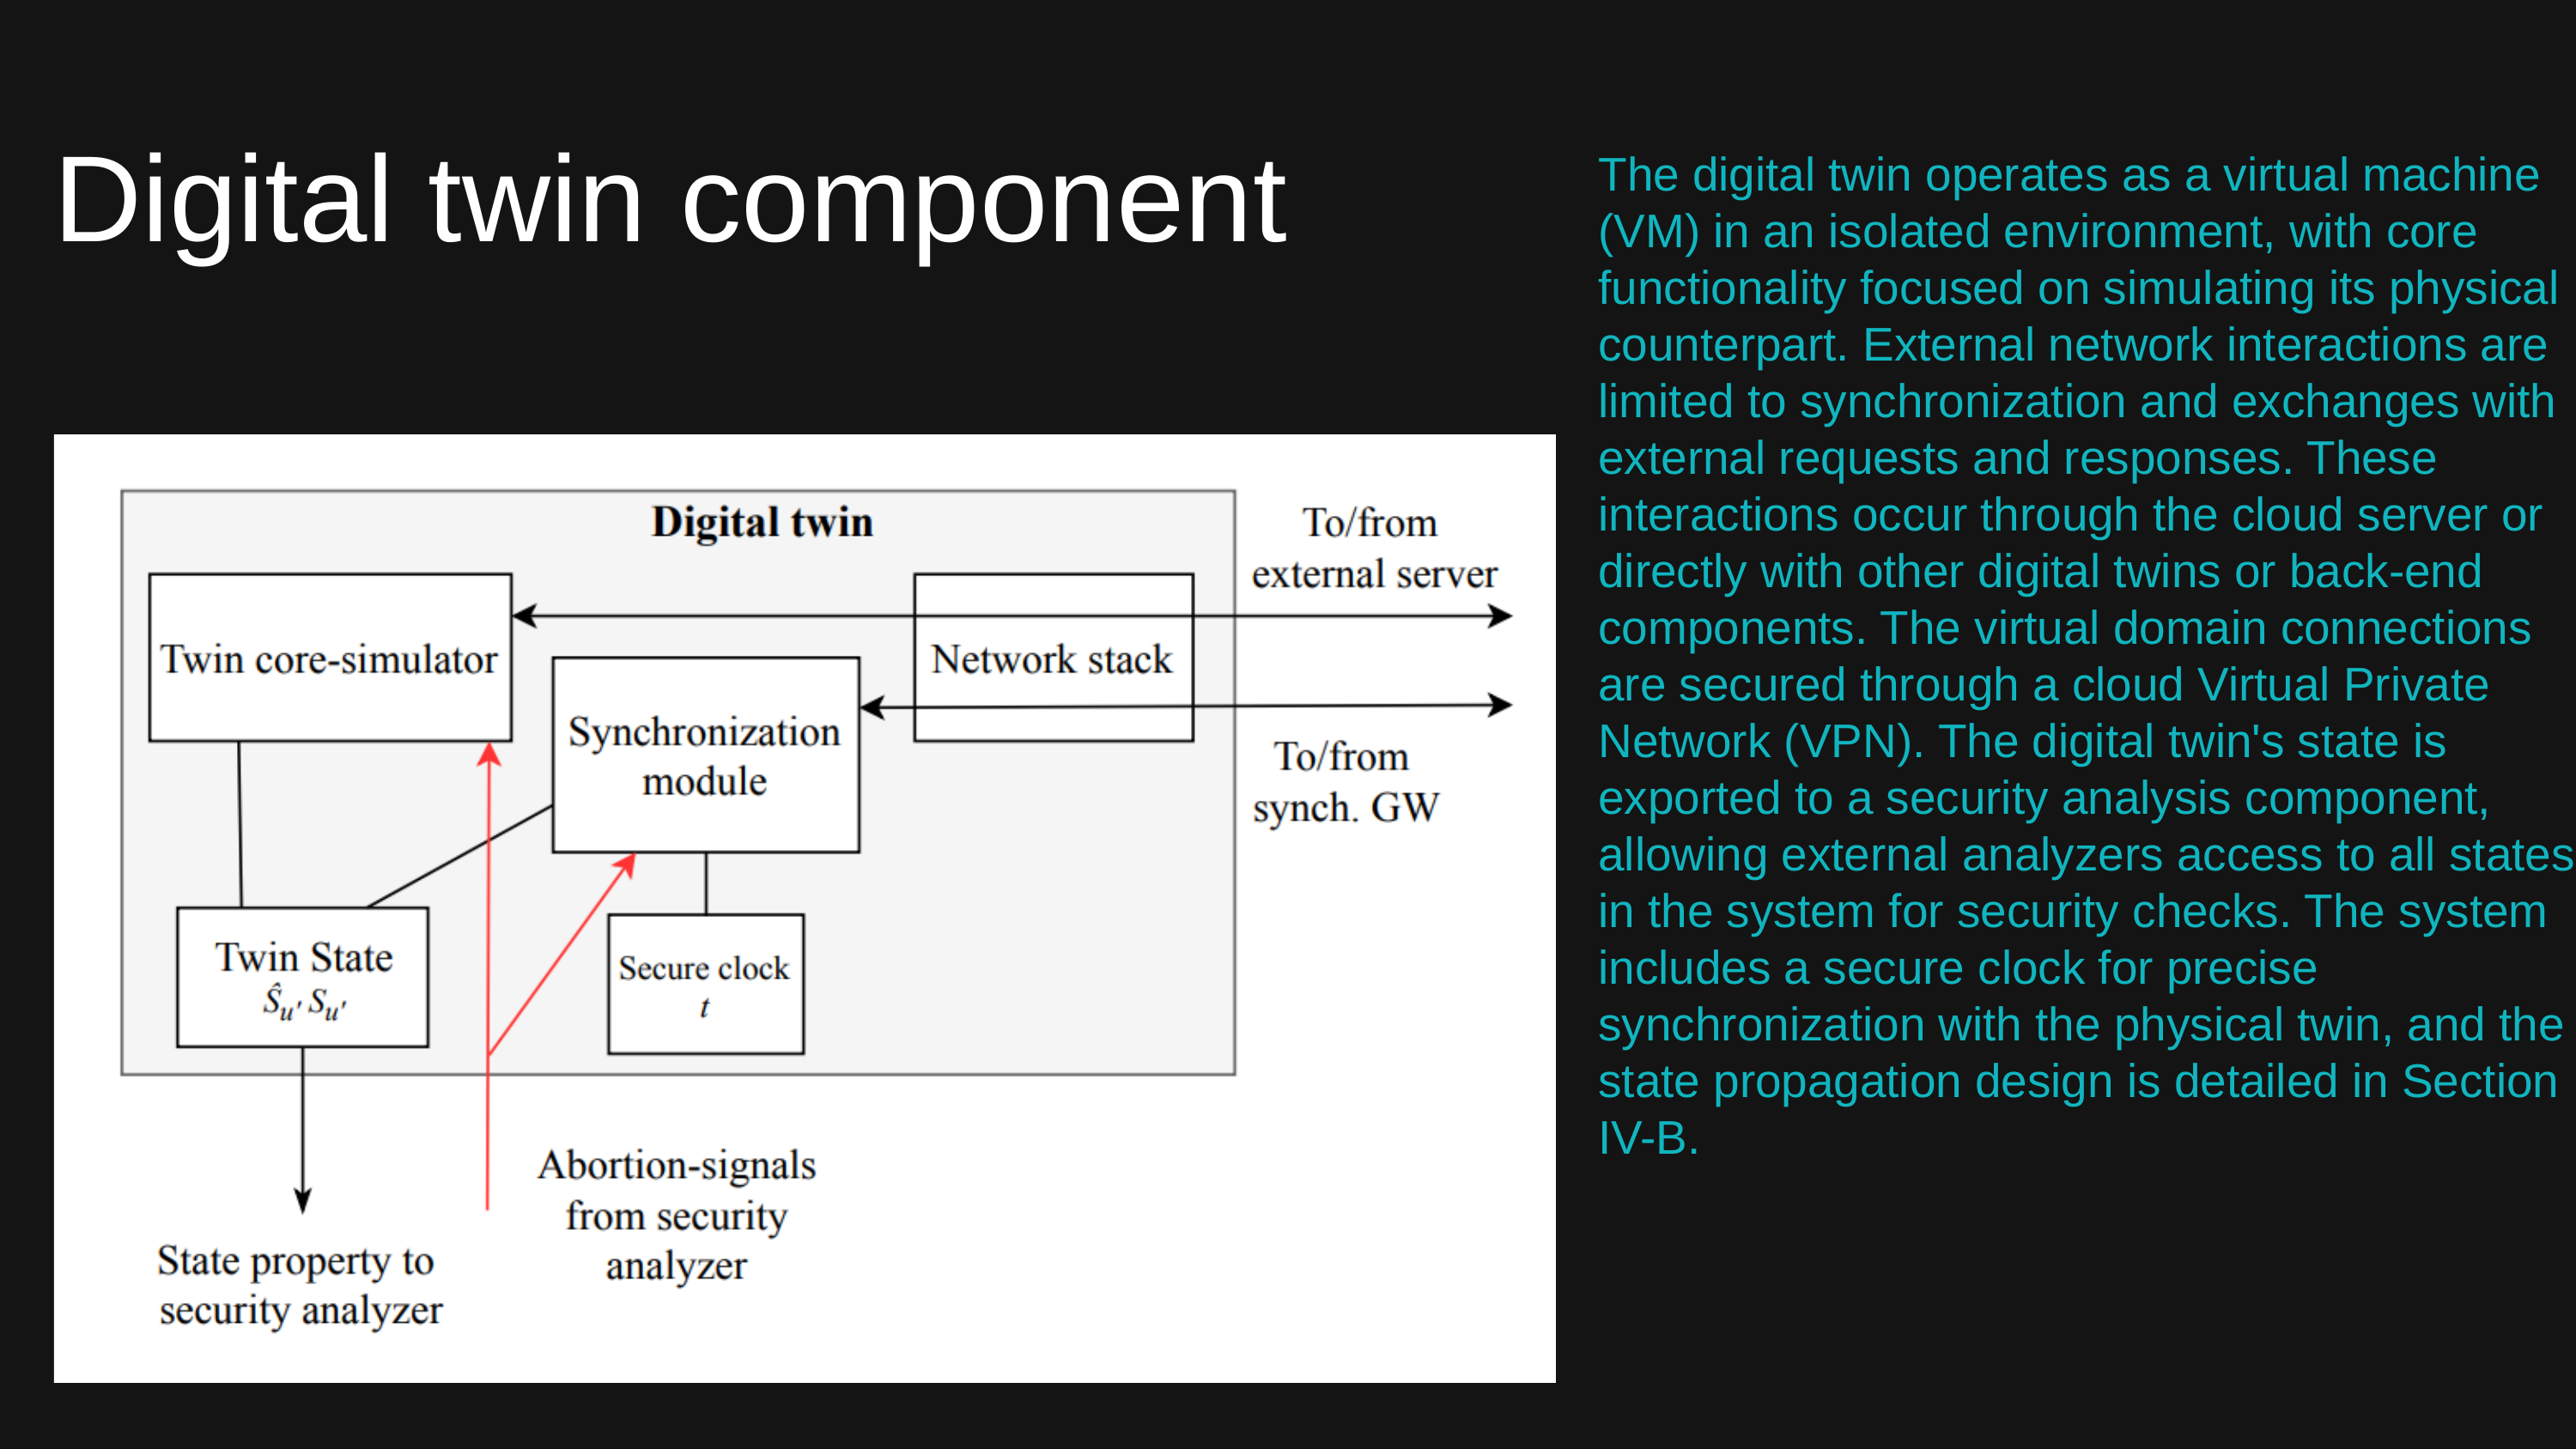

Digital twin component
The digital twin operates as a virtual machine (VM) in an isolated environment, with core functionality focused on simulating its physical counterpart. External network interactions are limited to synchronization and exchanges with external requests and responses. These interactions occur through the cloud server or directly with other digital twins or back-end components. The virtual domain connections are secured through a cloud Virtual Private Network (VPN). The digital twin's state is exported to a security analysis component, allowing external analyzers access to all states in the system for security checks. The system includes a secure clock for precise synchronization with the physical twin, and the state propagation design is detailed in Section IV-B.